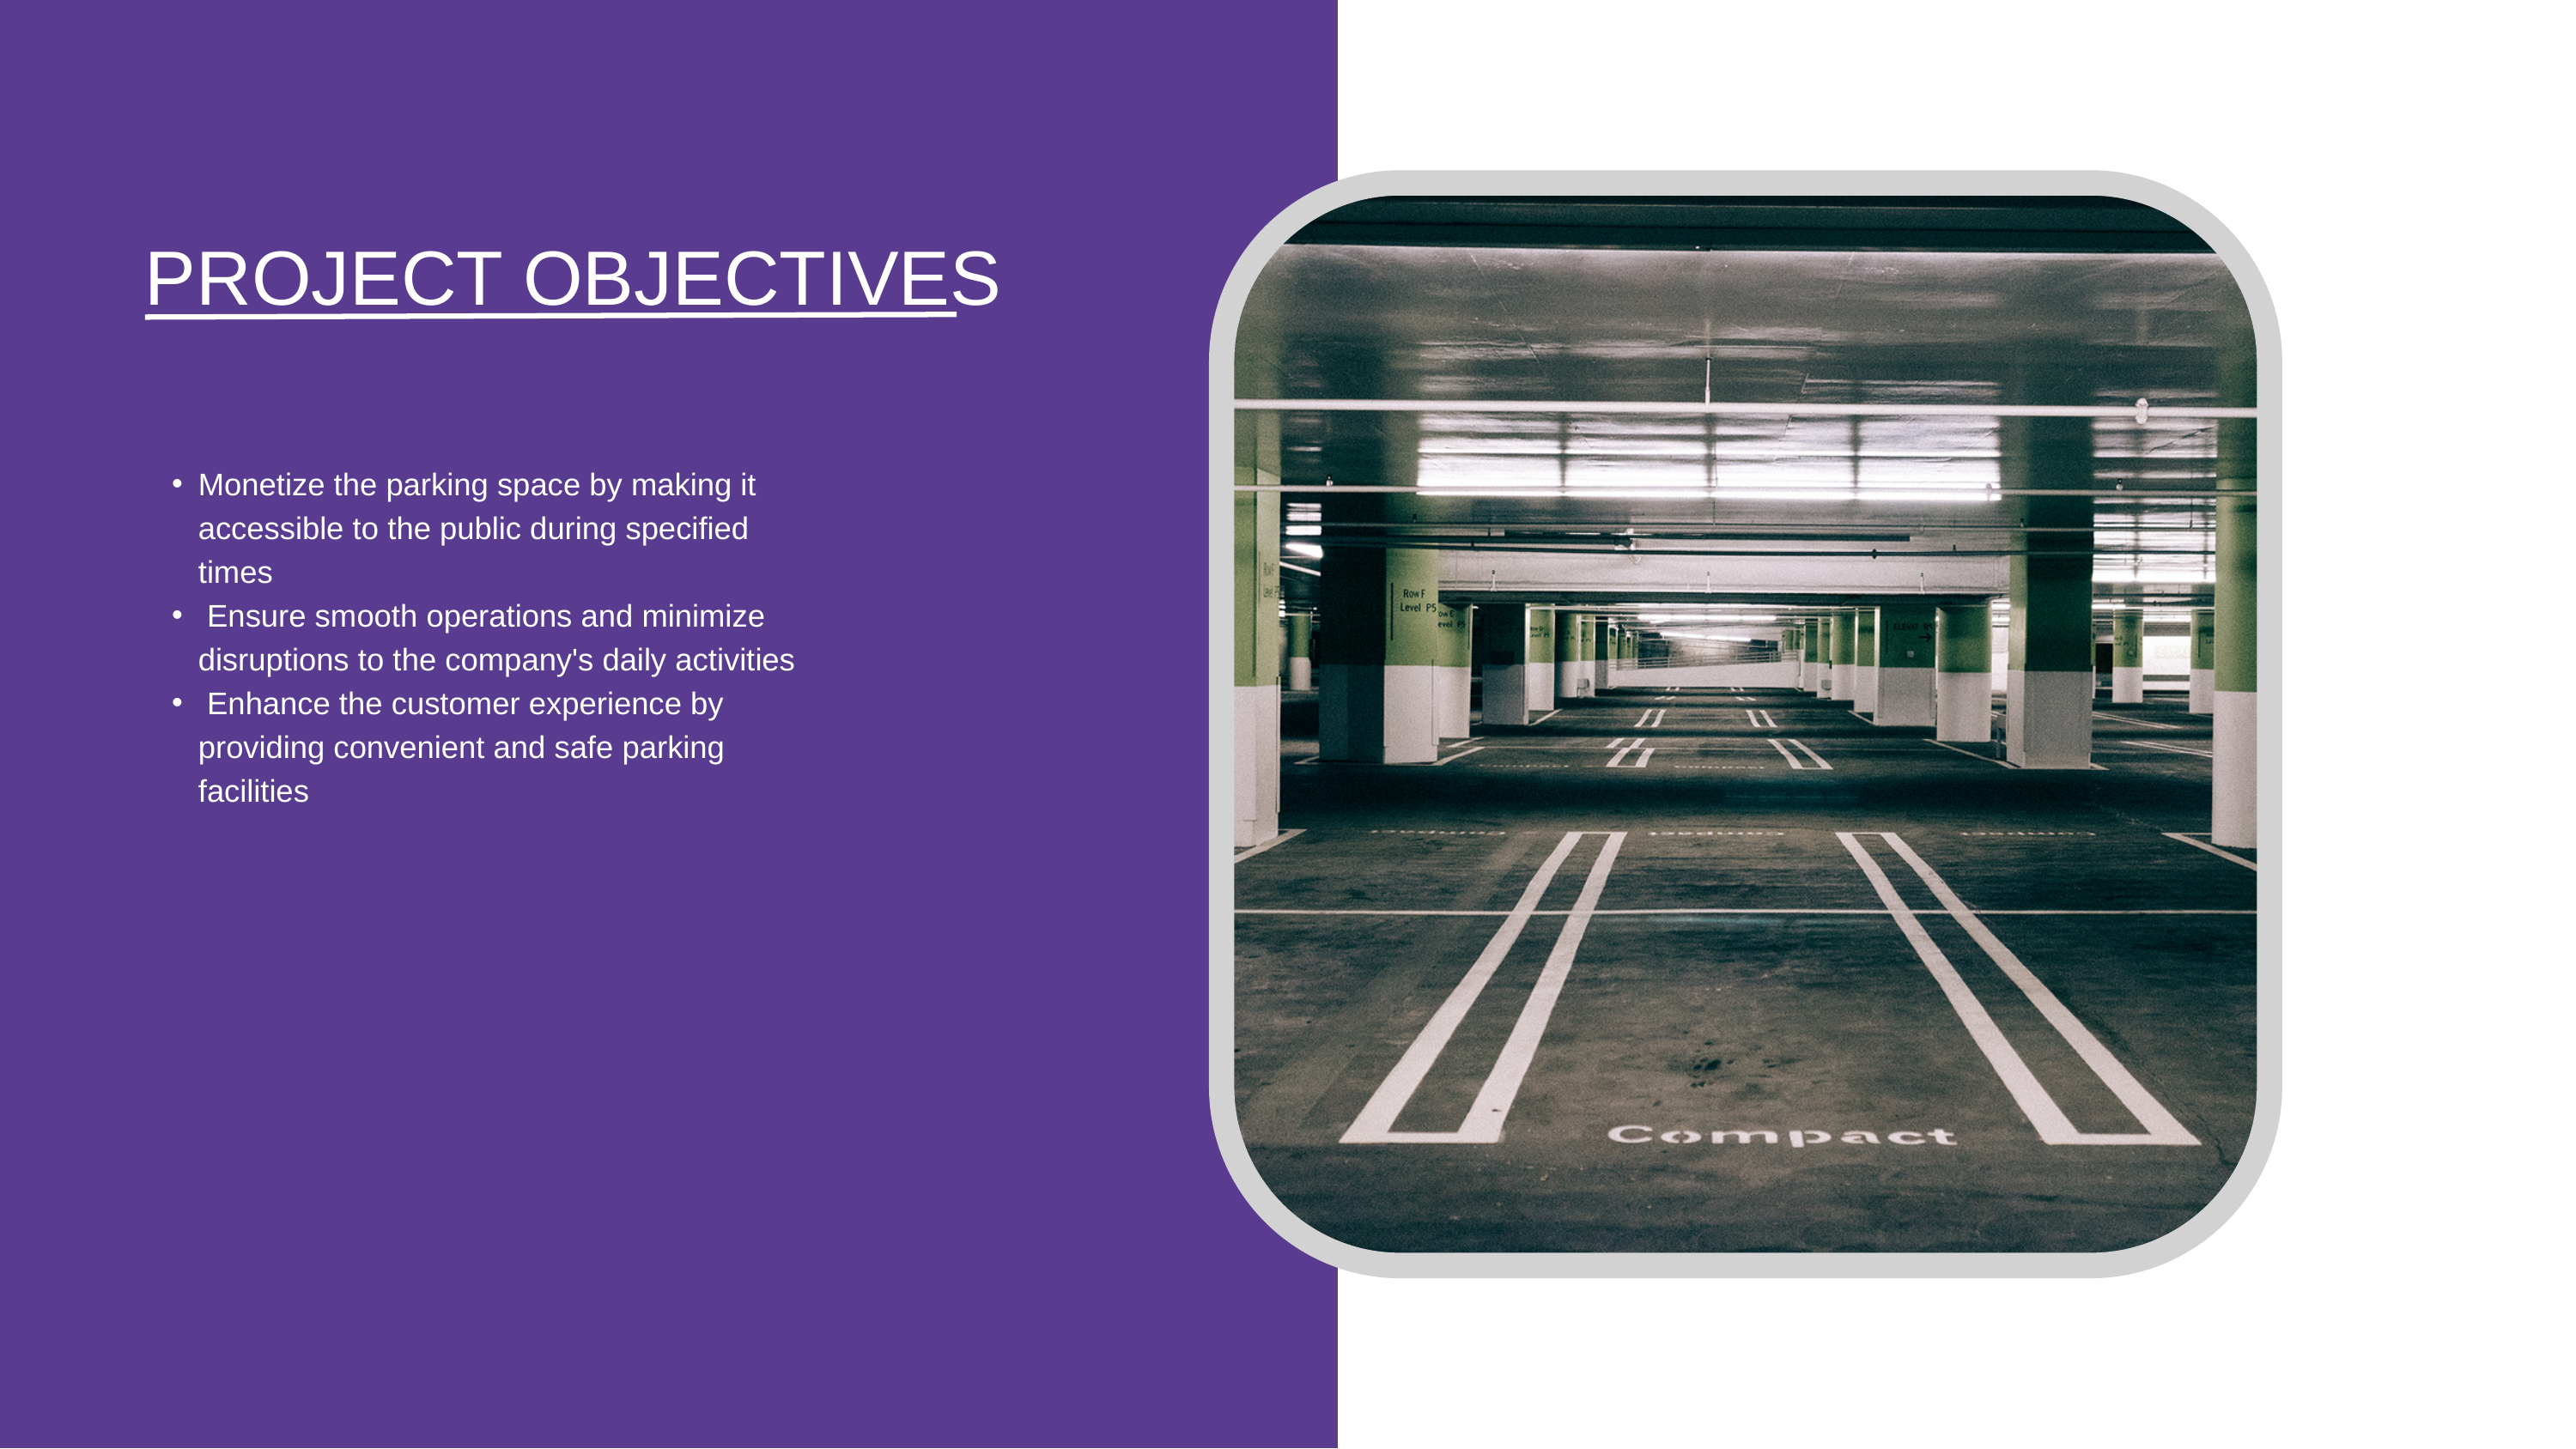

PROJECT OBJECTIVES

Monetize the parking space by making it accessible to the public during specified times
 Ensure smooth operations and minimize disruptions to the company's daily activities
 Enhance the customer experience by providing convenient and safe parking facilities